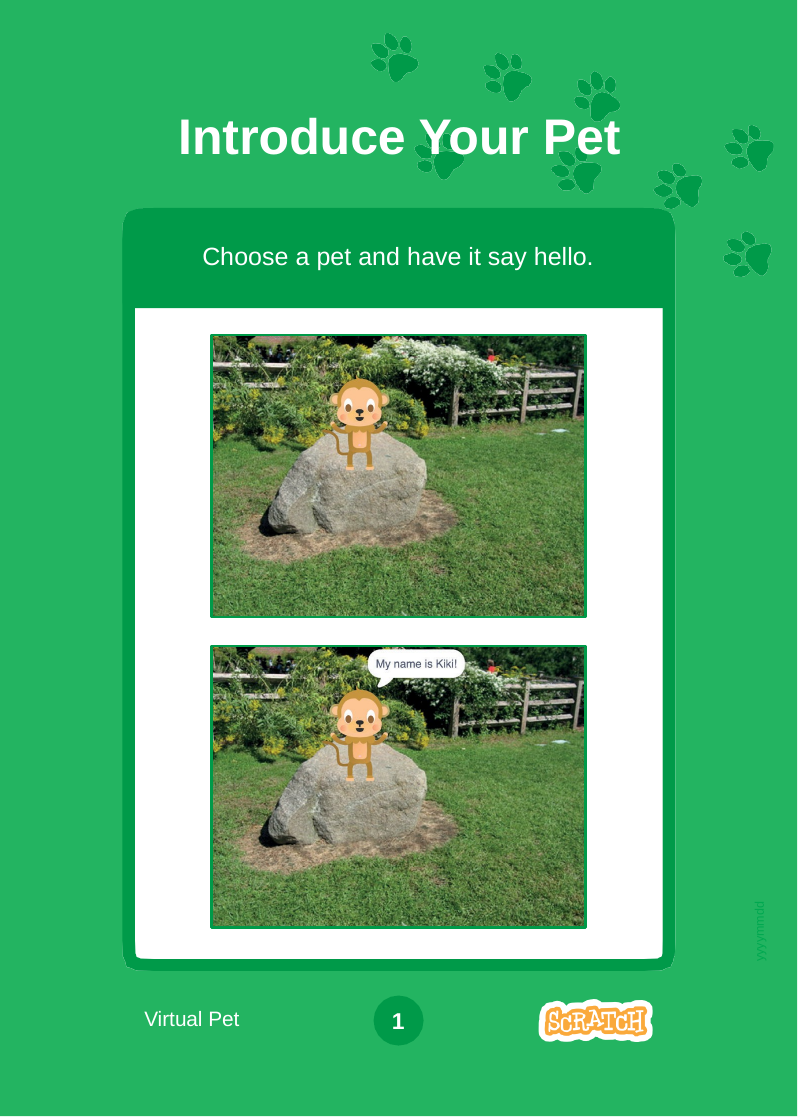

# Introduce Your Pet

Choose a pet and have it say hello.

yyyymmdd

Virtual Pet
1